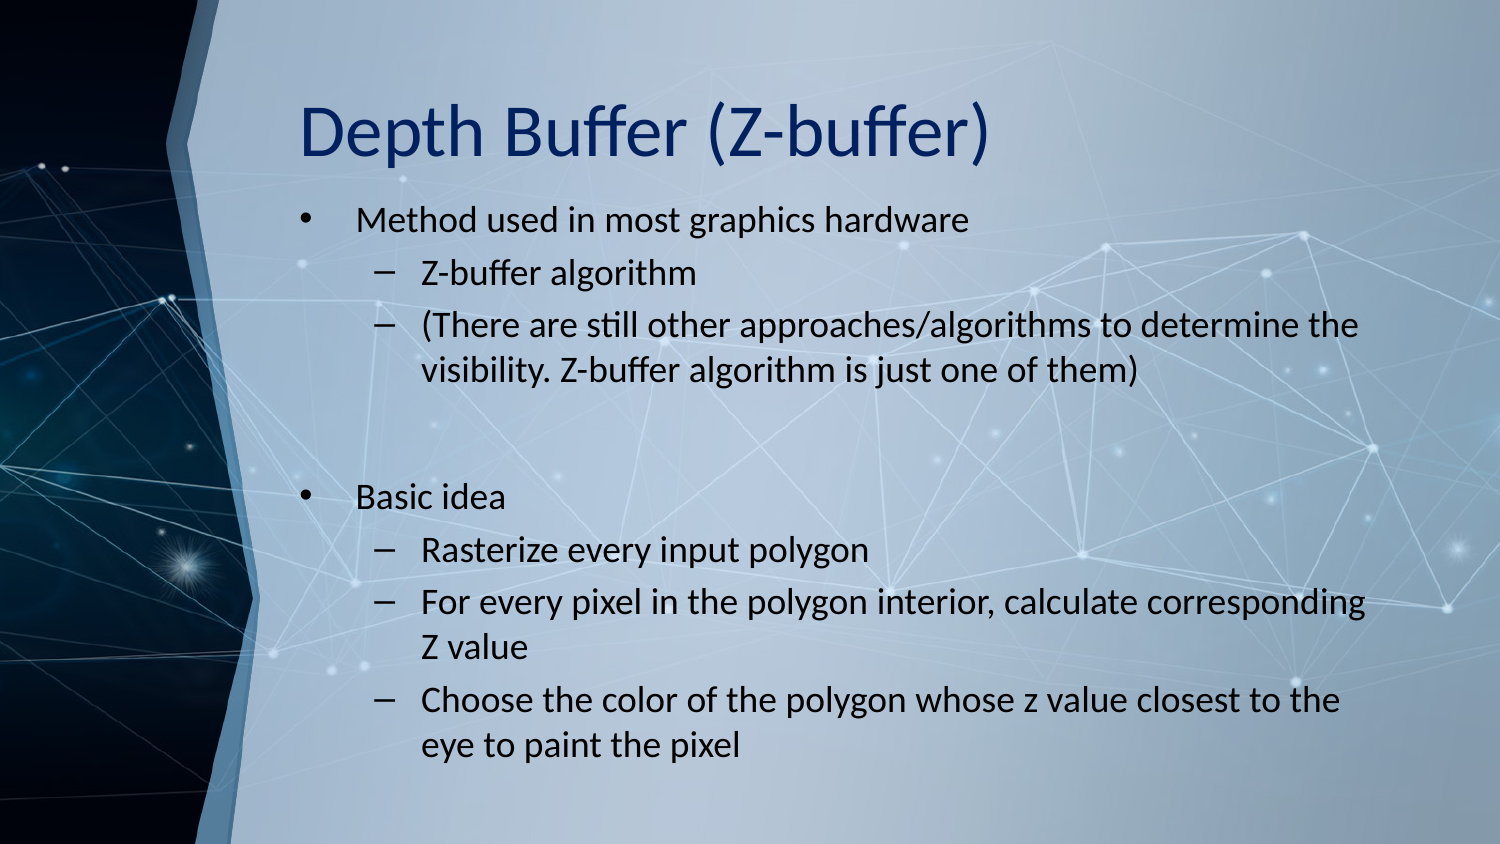

# Depth Buffer (Z-buffer)
Method used in most graphics hardware
Z-buffer algorithm
(There are still other approaches/algorithms to determine the visibility. Z-buffer algorithm is just one of them)

Basic idea
Rasterize every input polygon
For every pixel in the polygon interior, calculate corresponding Z value
Choose the color of the polygon whose z value closest to the eye to paint the pixel